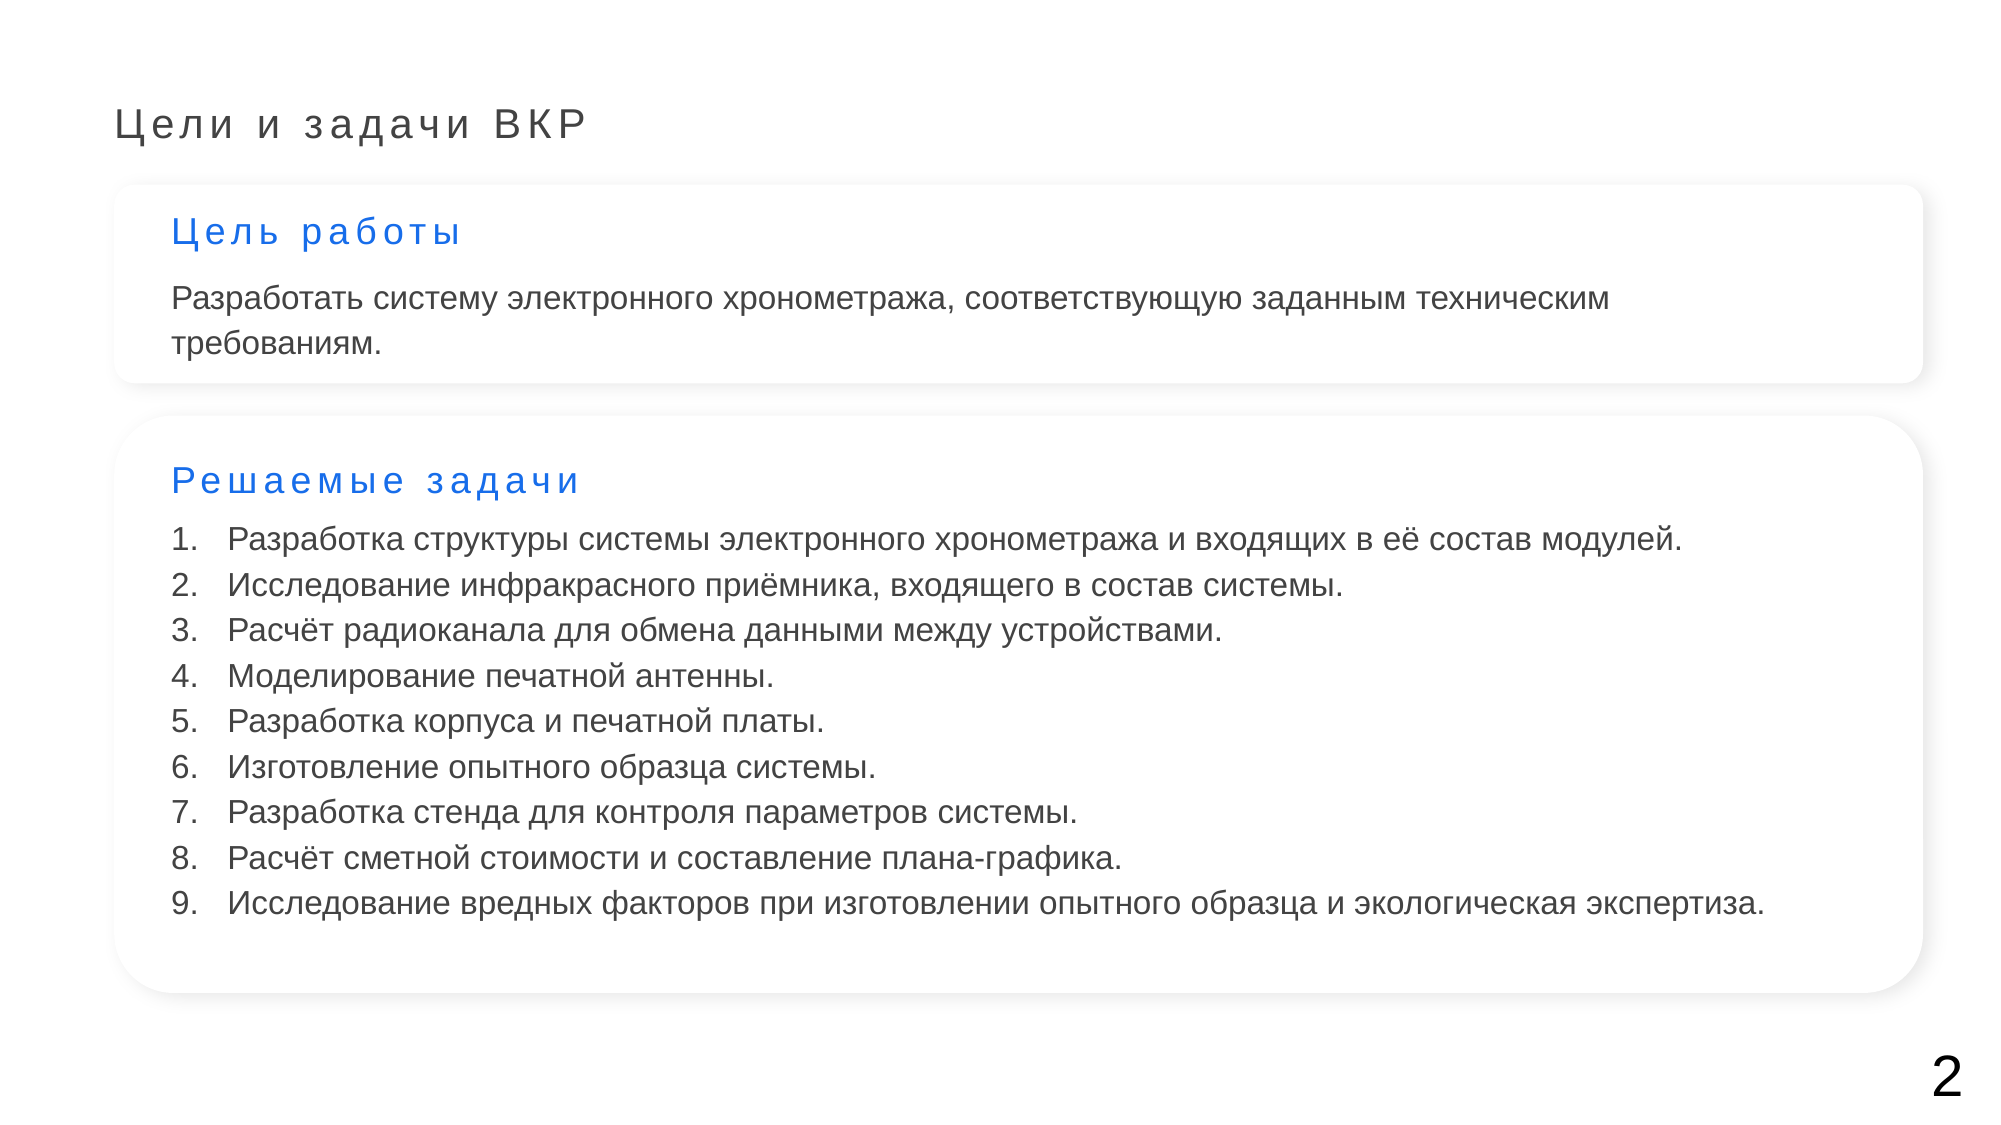

Цели и задачи ВКР

Цель работы
Разработать систему электронного хронометража, соответствующую заданным техническим требованиям.

Решаемые задачи
Разработка структуры системы электронного хронометража и входящих в её состав модулей.
Исследование инфракрасного приёмника, входящего в состав системы.
Расчёт радиоканала для обмена данными между устройствами.
Моделирование печатной антенны.
Разработка корпуса и печатной платы.
Изготовление опытного образца системы.
Разработка стенда для контроля параметров системы.
Расчёт сметной стоимости и составление плана-графика.
Исследование вредных факторов при изготовлении опытного образца и экологическая экспертиза.

2